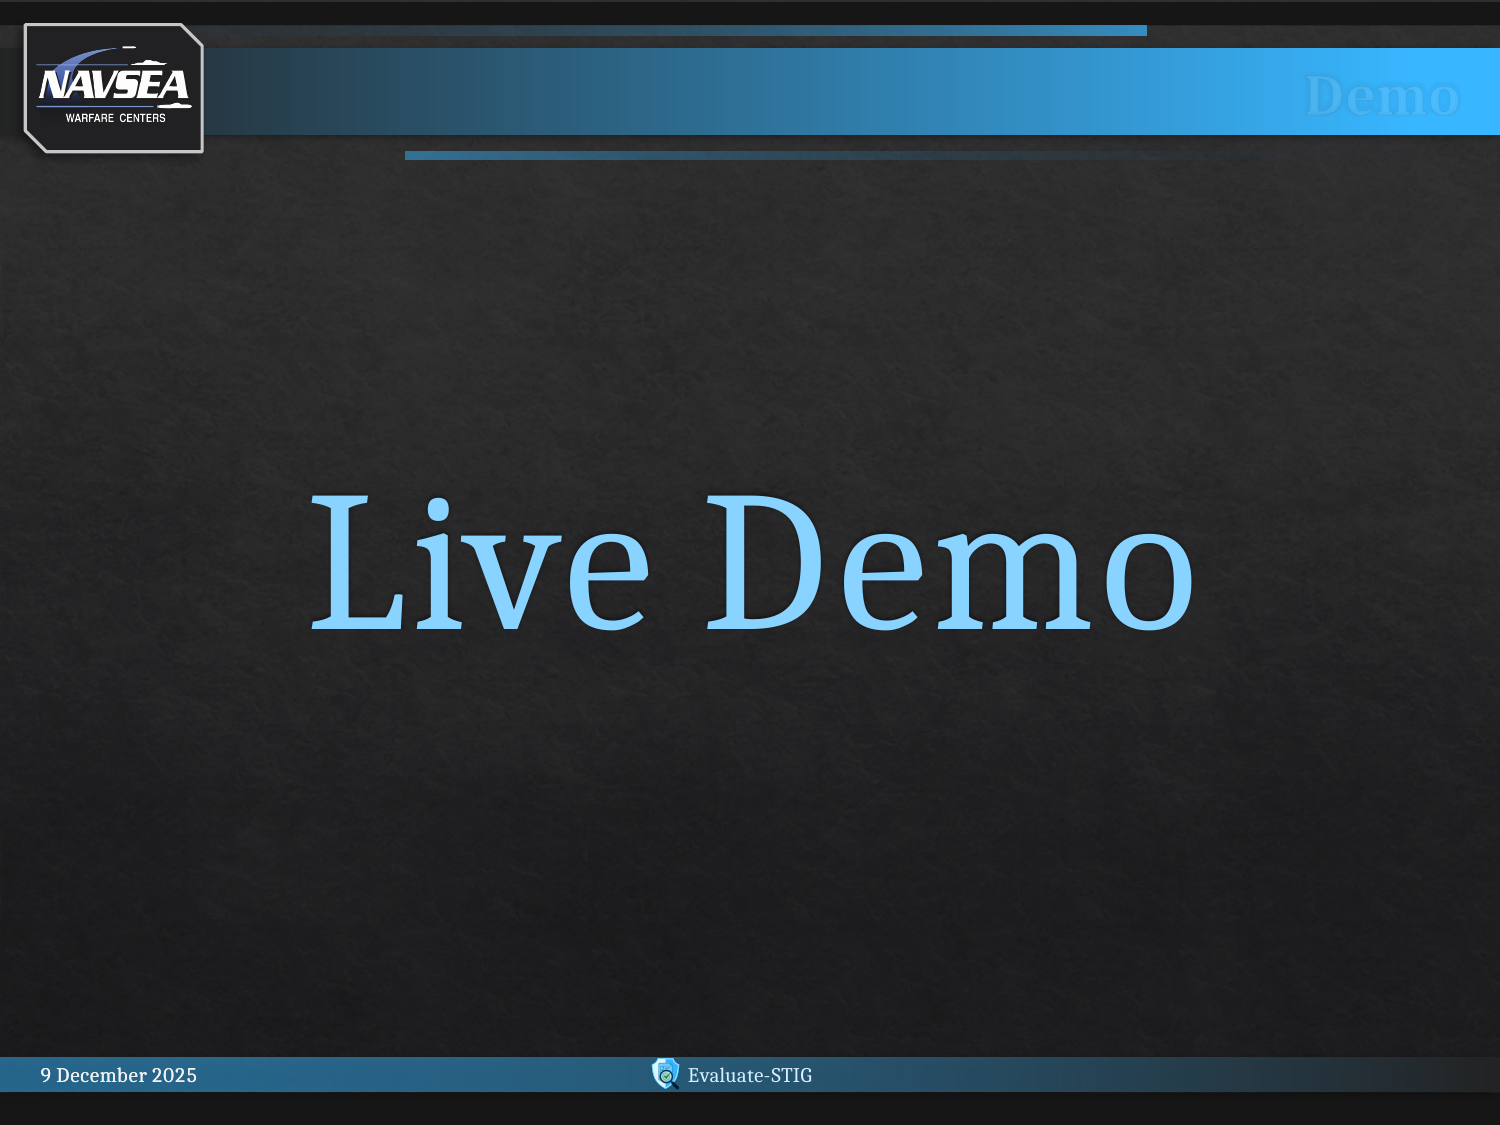

# Demo
Live Demo
9 December 2025